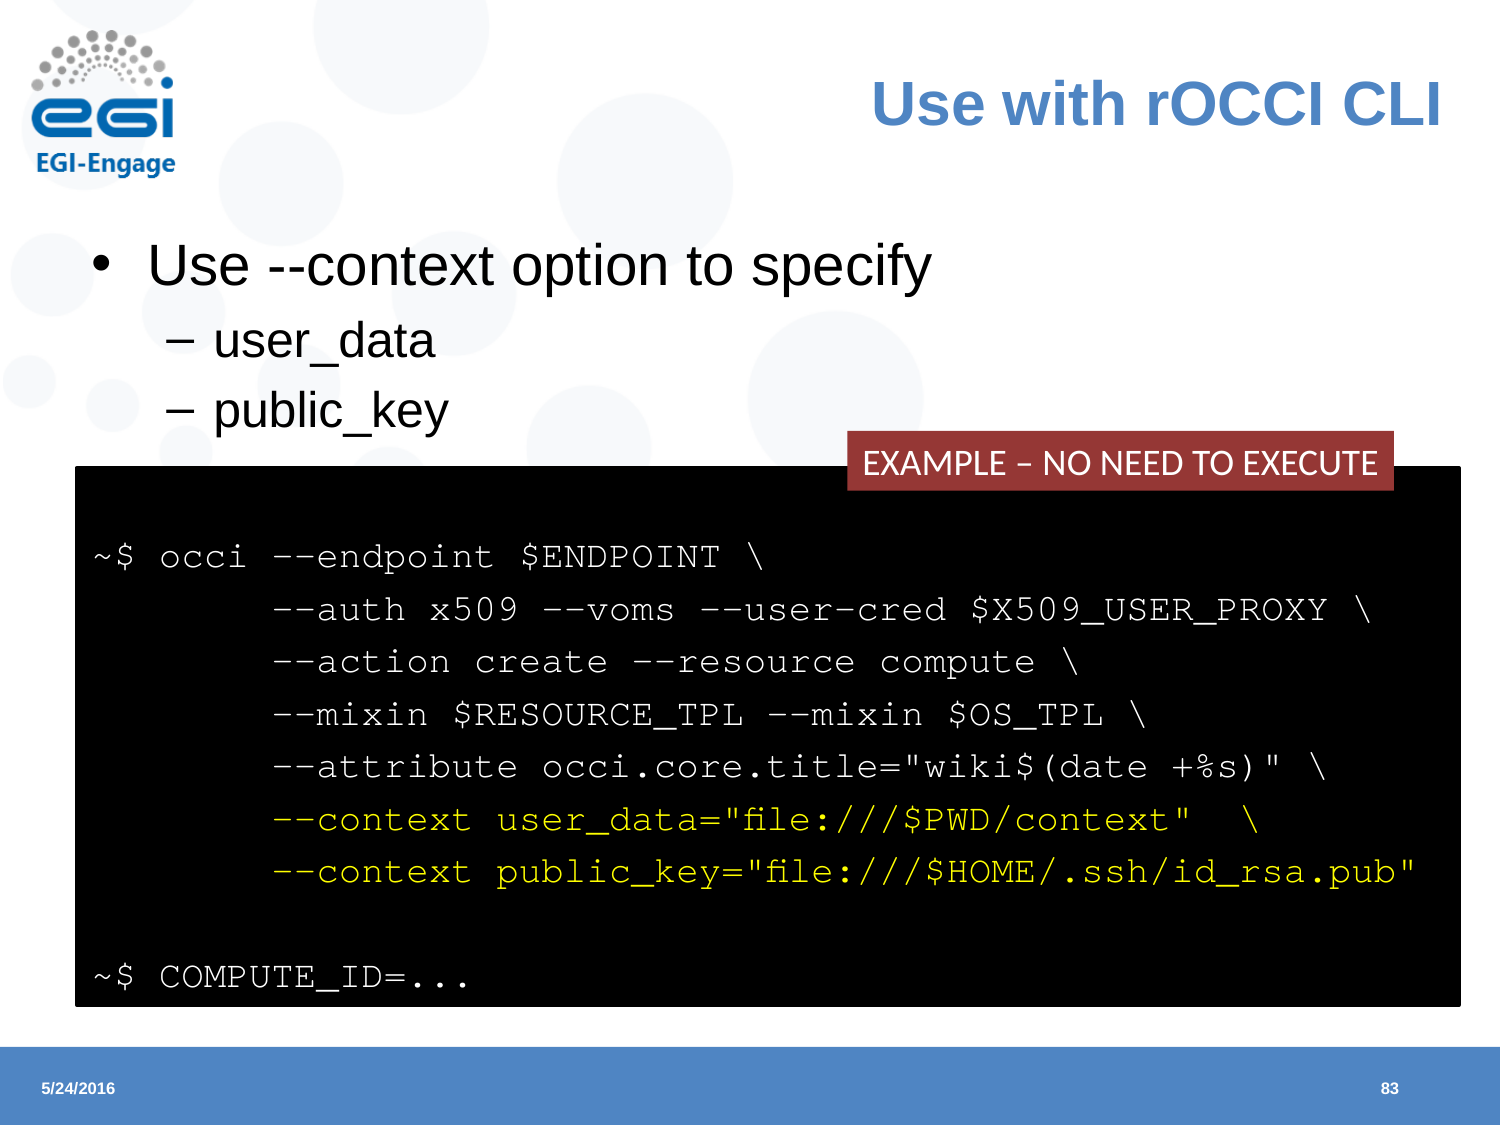

# Use with rOCCI CLI
Use --context option to specify
user_data
public_key
EXAMPLE – NO NEED TO EXECUTE

~$ occi --endpoint $ENDPOINT \
        --auth x509 --voms --user-cred $X509_USER_PROXY \
        --action create --resource compute \
        --mixin $RESOURCE_TPL --mixin $OS_TPL \
        --attribute occi.core.title="wiki$(date +%s)" \
        --context user_data="file:///$PWD/context"  \
        --context public_key="file:///$HOME/.ssh/id_rsa.pub"

~$ COMPUTE_ID=...